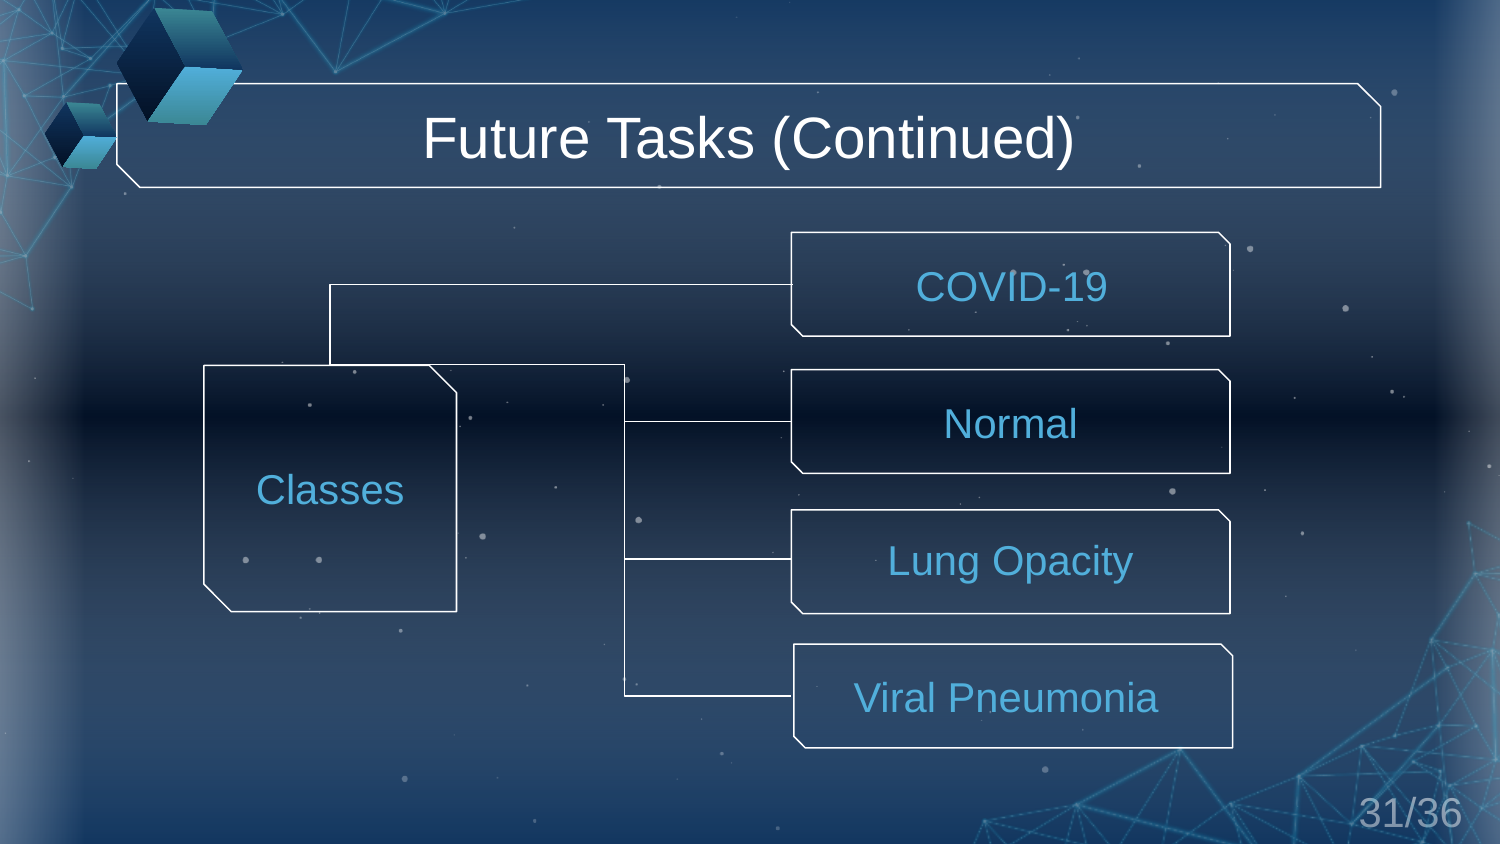

# Future Tasks (Continued)

COVID-19

Normal
Classes

Lung Opacity

Viral Pneumonia